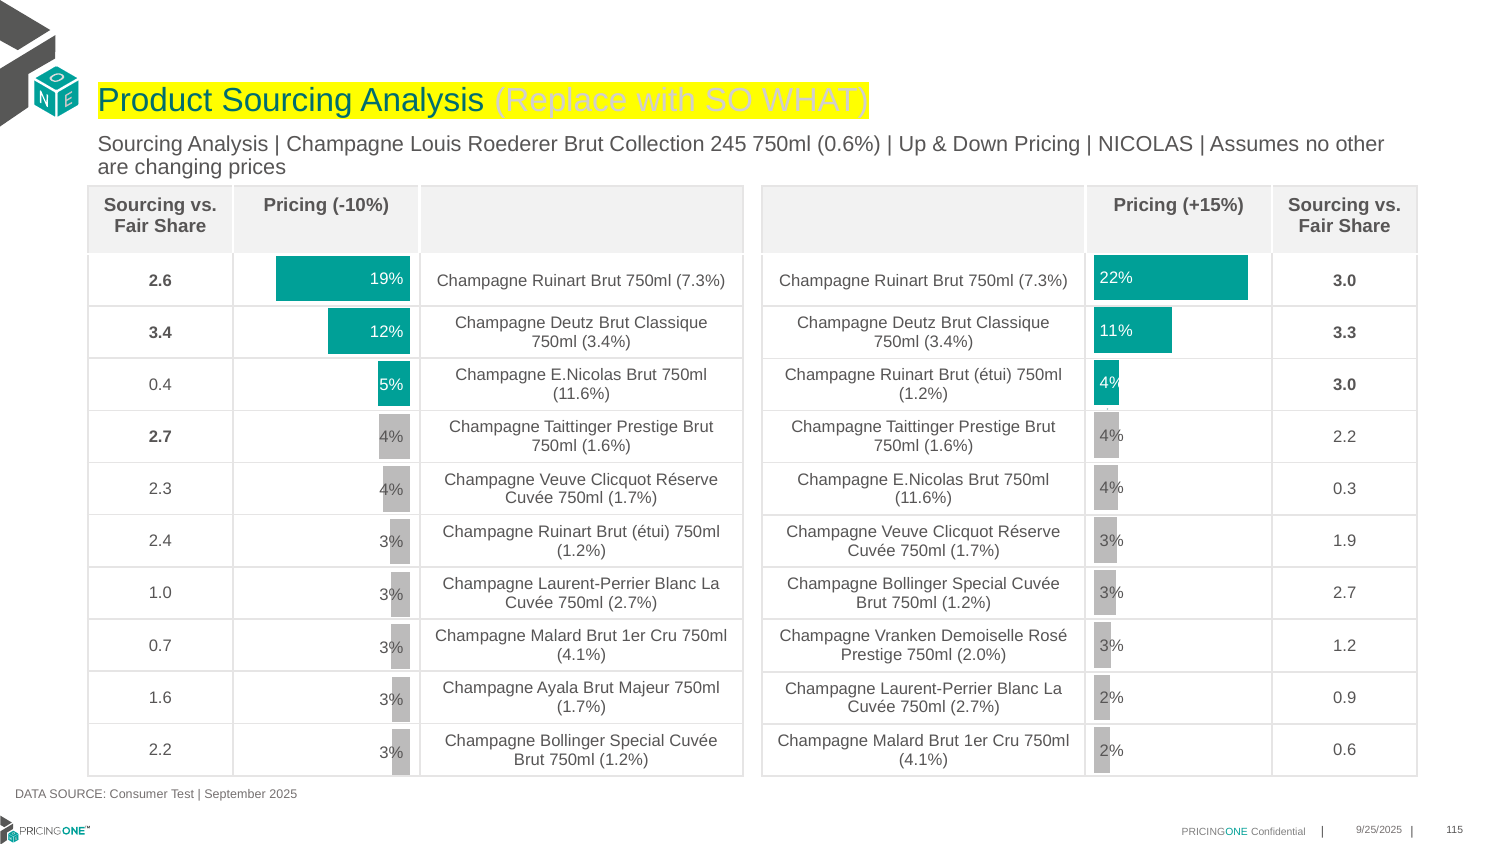

# Product Sourcing Analysis (Replace with SO WHAT)
Sourcing Analysis | Champagne Louis Roederer Brut Collection 245 750ml (0.6%) | Up & Down Pricing | NICOLAS | Assumes no other are changing prices
| Sourcing vs. Fair Share | Pricing (-10%) |  |
| --- | --- | --- |
| 2.6 |  | Champagne Ruinart Brut 750ml (7.3%) |
| 3.4 |  | Champagne Deutz Brut Classique 750ml (3.4%) |
| 0.4 |  | Champagne E.Nicolas Brut 750ml (11.6%) |
| 2.7 |  | Champagne Taittinger Prestige Brut 750ml (1.6%) |
| 2.3 |  | Champagne Veuve Clicquot Réserve Cuvée 750ml (1.7%) |
| 2.4 |  | Champagne Ruinart Brut (étui) 750ml (1.2%) |
| 1.0 |  | Champagne Laurent-Perrier Blanc La Cuvée 750ml (2.7%) |
| 0.7 |  | Champagne Malard Brut 1er Cru 750ml (4.1%) |
| 1.6 |  | Champagne Ayala Brut Majeur 750ml (1.7%) |
| 2.2 |  | Champagne Bollinger Special Cuvée Brut 750ml (1.2%) |
|  | Pricing (+15%) | Sourcing vs. Fair Share |
| --- | --- | --- |
| Champagne Ruinart Brut 750ml (7.3%) |  | 3.0 |
| Champagne Deutz Brut Classique 750ml (3.4%) |  | 3.3 |
| Champagne Ruinart Brut (étui) 750ml (1.2%) |  | 3.0 |
| Champagne Taittinger Prestige Brut 750ml (1.6%) |  | 2.2 |
| Champagne E.Nicolas Brut 750ml (11.6%) |  | 0.3 |
| Champagne Veuve Clicquot Réserve Cuvée 750ml (1.7%) |  | 1.9 |
| Champagne Bollinger Special Cuvée Brut 750ml (1.2%) |  | 2.7 |
| Champagne Vranken Demoiselle Rosé Prestige 750ml (2.0%) |  | 1.2 |
| Champagne Laurent-Perrier Blanc La Cuvée 750ml (2.7%) |  | 0.9 |
| Champagne Malard Brut 1er Cru 750ml (4.1%) |  | 0.6 |

### Chart

| Category | Champagne Louis Roederer Brut Collection 245 750ml (0.6%) |
|---|---|
| Champagne Ruinart Brut 750ml (7.3%) | 0.22247590480683577 |
| Champagne Deutz Brut Classique 750ml (3.4%) | 0.1128809575123839 |
| Champagne Ruinart Brut (étui) 750ml (1.2%) | 0.03600968039829772 |
| Champagne Taittinger Prestige Brut 750ml (1.6%) | 0.035993567787321566 |
| Champagne E.Nicolas Brut 750ml (11.6%) | 0.0351040937485826 |
| Champagne Veuve Clicquot Réserve Cuvée 750ml (1.7%) | 0.033224300647194435 |
| Champagne Bollinger Special Cuvée Brut 750ml (1.2%) | 0.03227026666787837 |
| Champagne Vranken Demoiselle Rosé Prestige 750ml (2.0%) | 0.02532979941426211 |
| Champagne Laurent-Perrier Blanc La Cuvée 750ml (2.7%) | 0.0237644144689991 |
| Champagne Malard Brut 1er Cru 750ml (4.1%) | 0.022922852479856086 |

### Chart

| Category | Champagne Louis Roederer Brut Collection 245 750ml (0.6%) |
|---|---|
| Champagne Ruinart Brut 750ml (7.3%) | 0.1908583704830204 |
| Champagne Deutz Brut Classique 750ml (3.4%) | 0.11697436604563943 |
| Champagne E.Nicolas Brut 750ml (11.6%) | 0.04599703207597362 |
| Champagne Taittinger Prestige Brut 750ml (1.6%) | 0.04388775289032465 |
| Champagne Veuve Clicquot Réserve Cuvée 750ml (1.7%) | 0.03942364982440309 |
| Champagne Ruinart Brut (étui) 750ml (1.2%) | 0.029127419173746092 |
| Champagne Laurent-Perrier Blanc La Cuvée 750ml (2.7%) | 0.027785108911905096 |
| Champagne Malard Brut 1er Cru 750ml (4.1%) | 0.02688266658853945 |
| Champagne Ayala Brut Majeur 750ml (1.7%) | 0.02667149678684548 |
| Champagne Bollinger Special Cuvée Brut 750ml (1.2%) | 0.02640521950953213 |
DATA SOURCE: Consumer Test | September 2025

9/25/2025
115